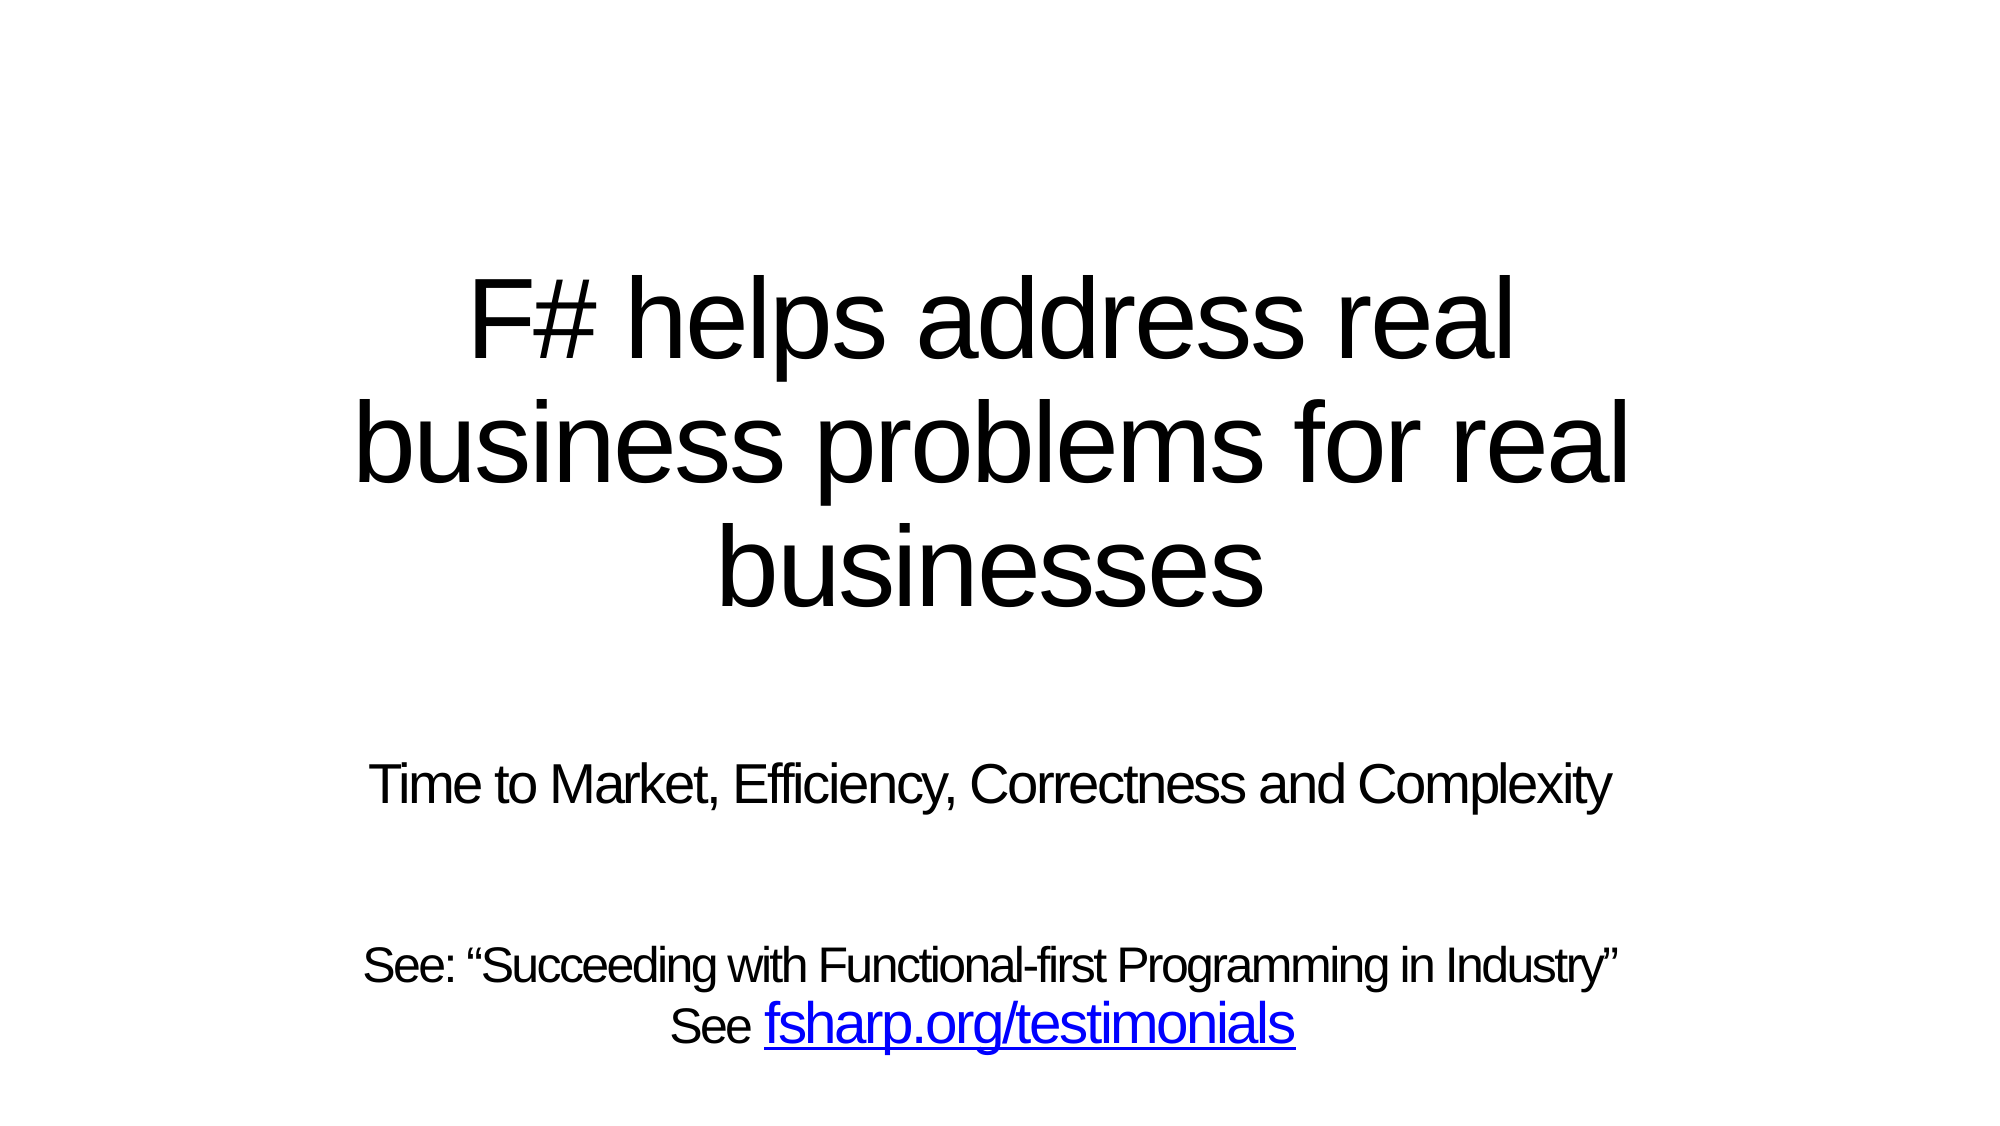

# F# helps address real business problems for real businesses Time to Market, Efficiency, Correctness and Complexity See: “Succeeding with Functional-first Programming in Industry” See fsharp.org/testimonials